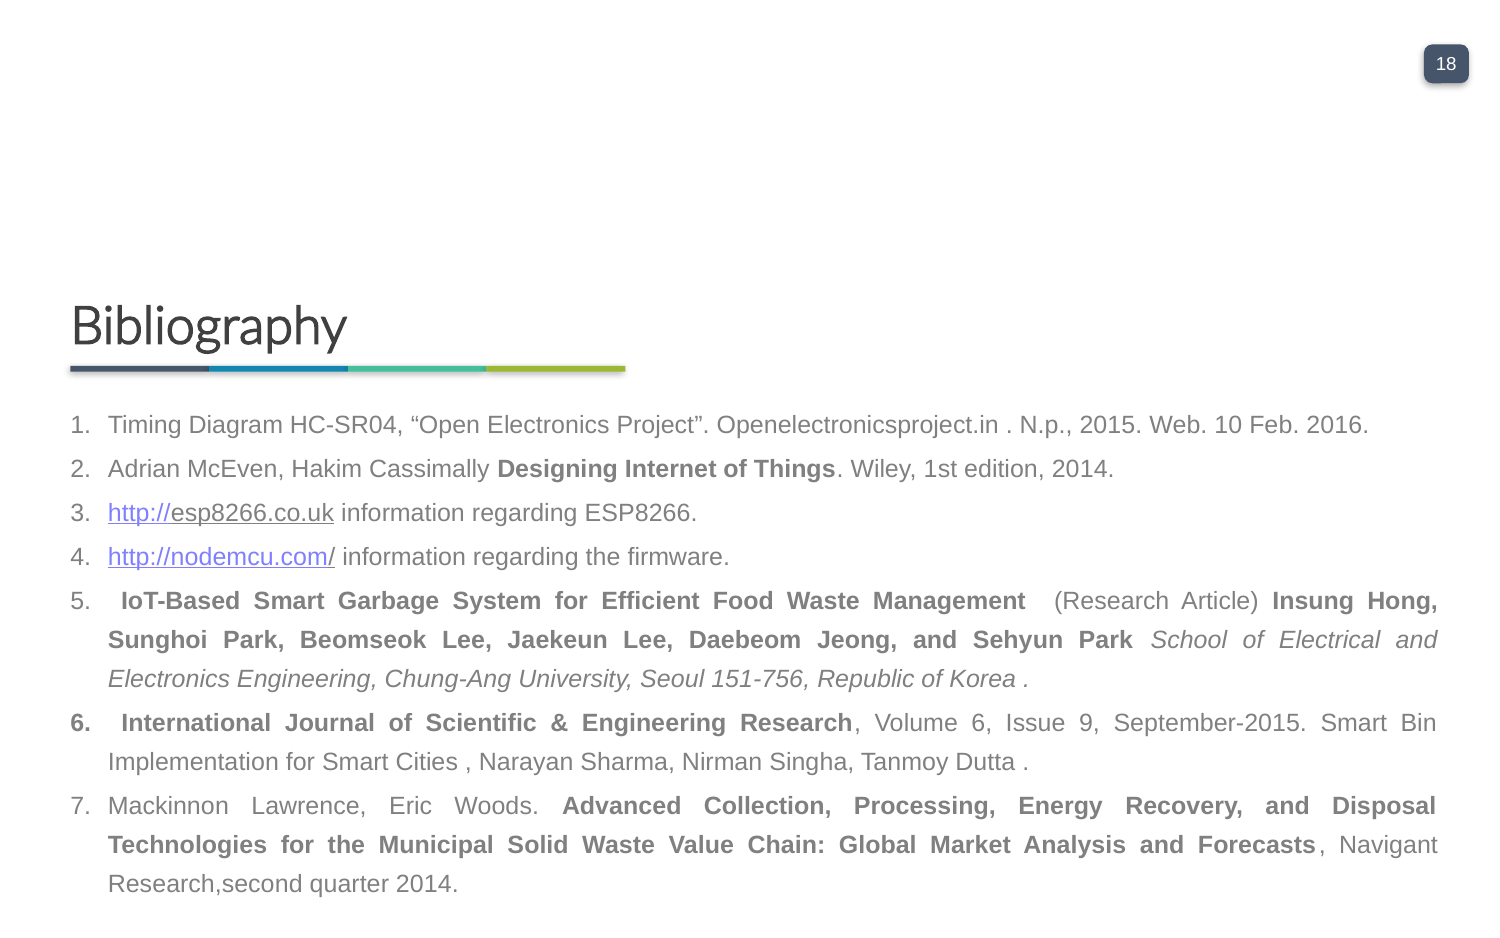

Bibliography
Timing Diagram HC-SR04, “Open Electronics Project”. Openelectronicsproject.in . N.p., 2015. Web. 10 Feb. 2016.
Adrian McEven, Hakim Cassimally Designing Internet of Things. Wiley, 1st edition, 2014.
http://esp8266.co.uk information regarding ESP8266.
http://nodemcu.com/ information regarding the firmware.
 IoT-Based Smart Garbage System for Efficient Food Waste Management  (Research Article) Insung Hong, Sunghoi Park, Beomseok Lee, Jaekeun Lee, Daebeom Jeong, and Sehyun Park School of Electrical and Electronics Engineering, Chung-Ang University, Seoul 151-756, Republic of Korea .
 International Journal of Scientific & Engineering Research, Volume 6, Issue 9, September-2015. Smart Bin Implementation for Smart Cities , Narayan Sharma, Nirman Singha, Tanmoy Dutta .
Mackinnon Lawrence, Eric Woods. Advanced Collection, Processing, Energy Recovery, and Disposal Technologies for the Municipal Solid Waste Value Chain: Global Market Analysis and Forecasts, Navigant Research,second quarter 2014.